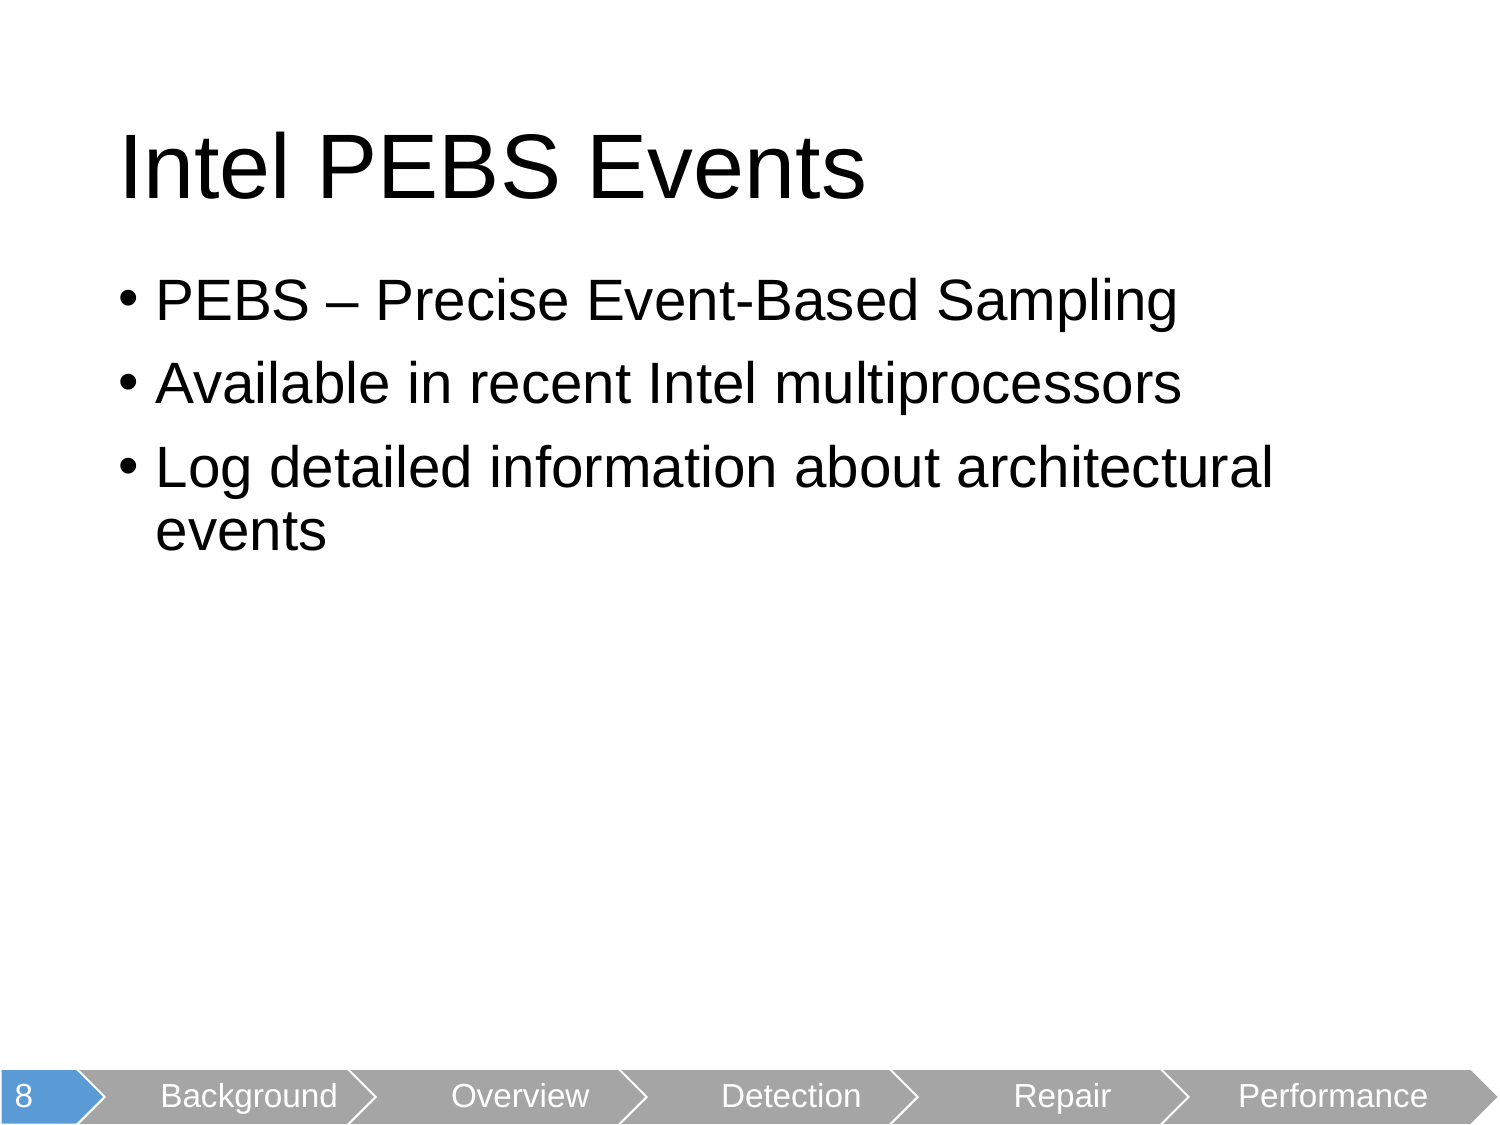

# Intel PEBS Events
PEBS – Precise Event-Based Sampling
Available in recent Intel multiprocessors
Log detailed information about architectural events
8
Background
Overview
Detection
Repair
Performance